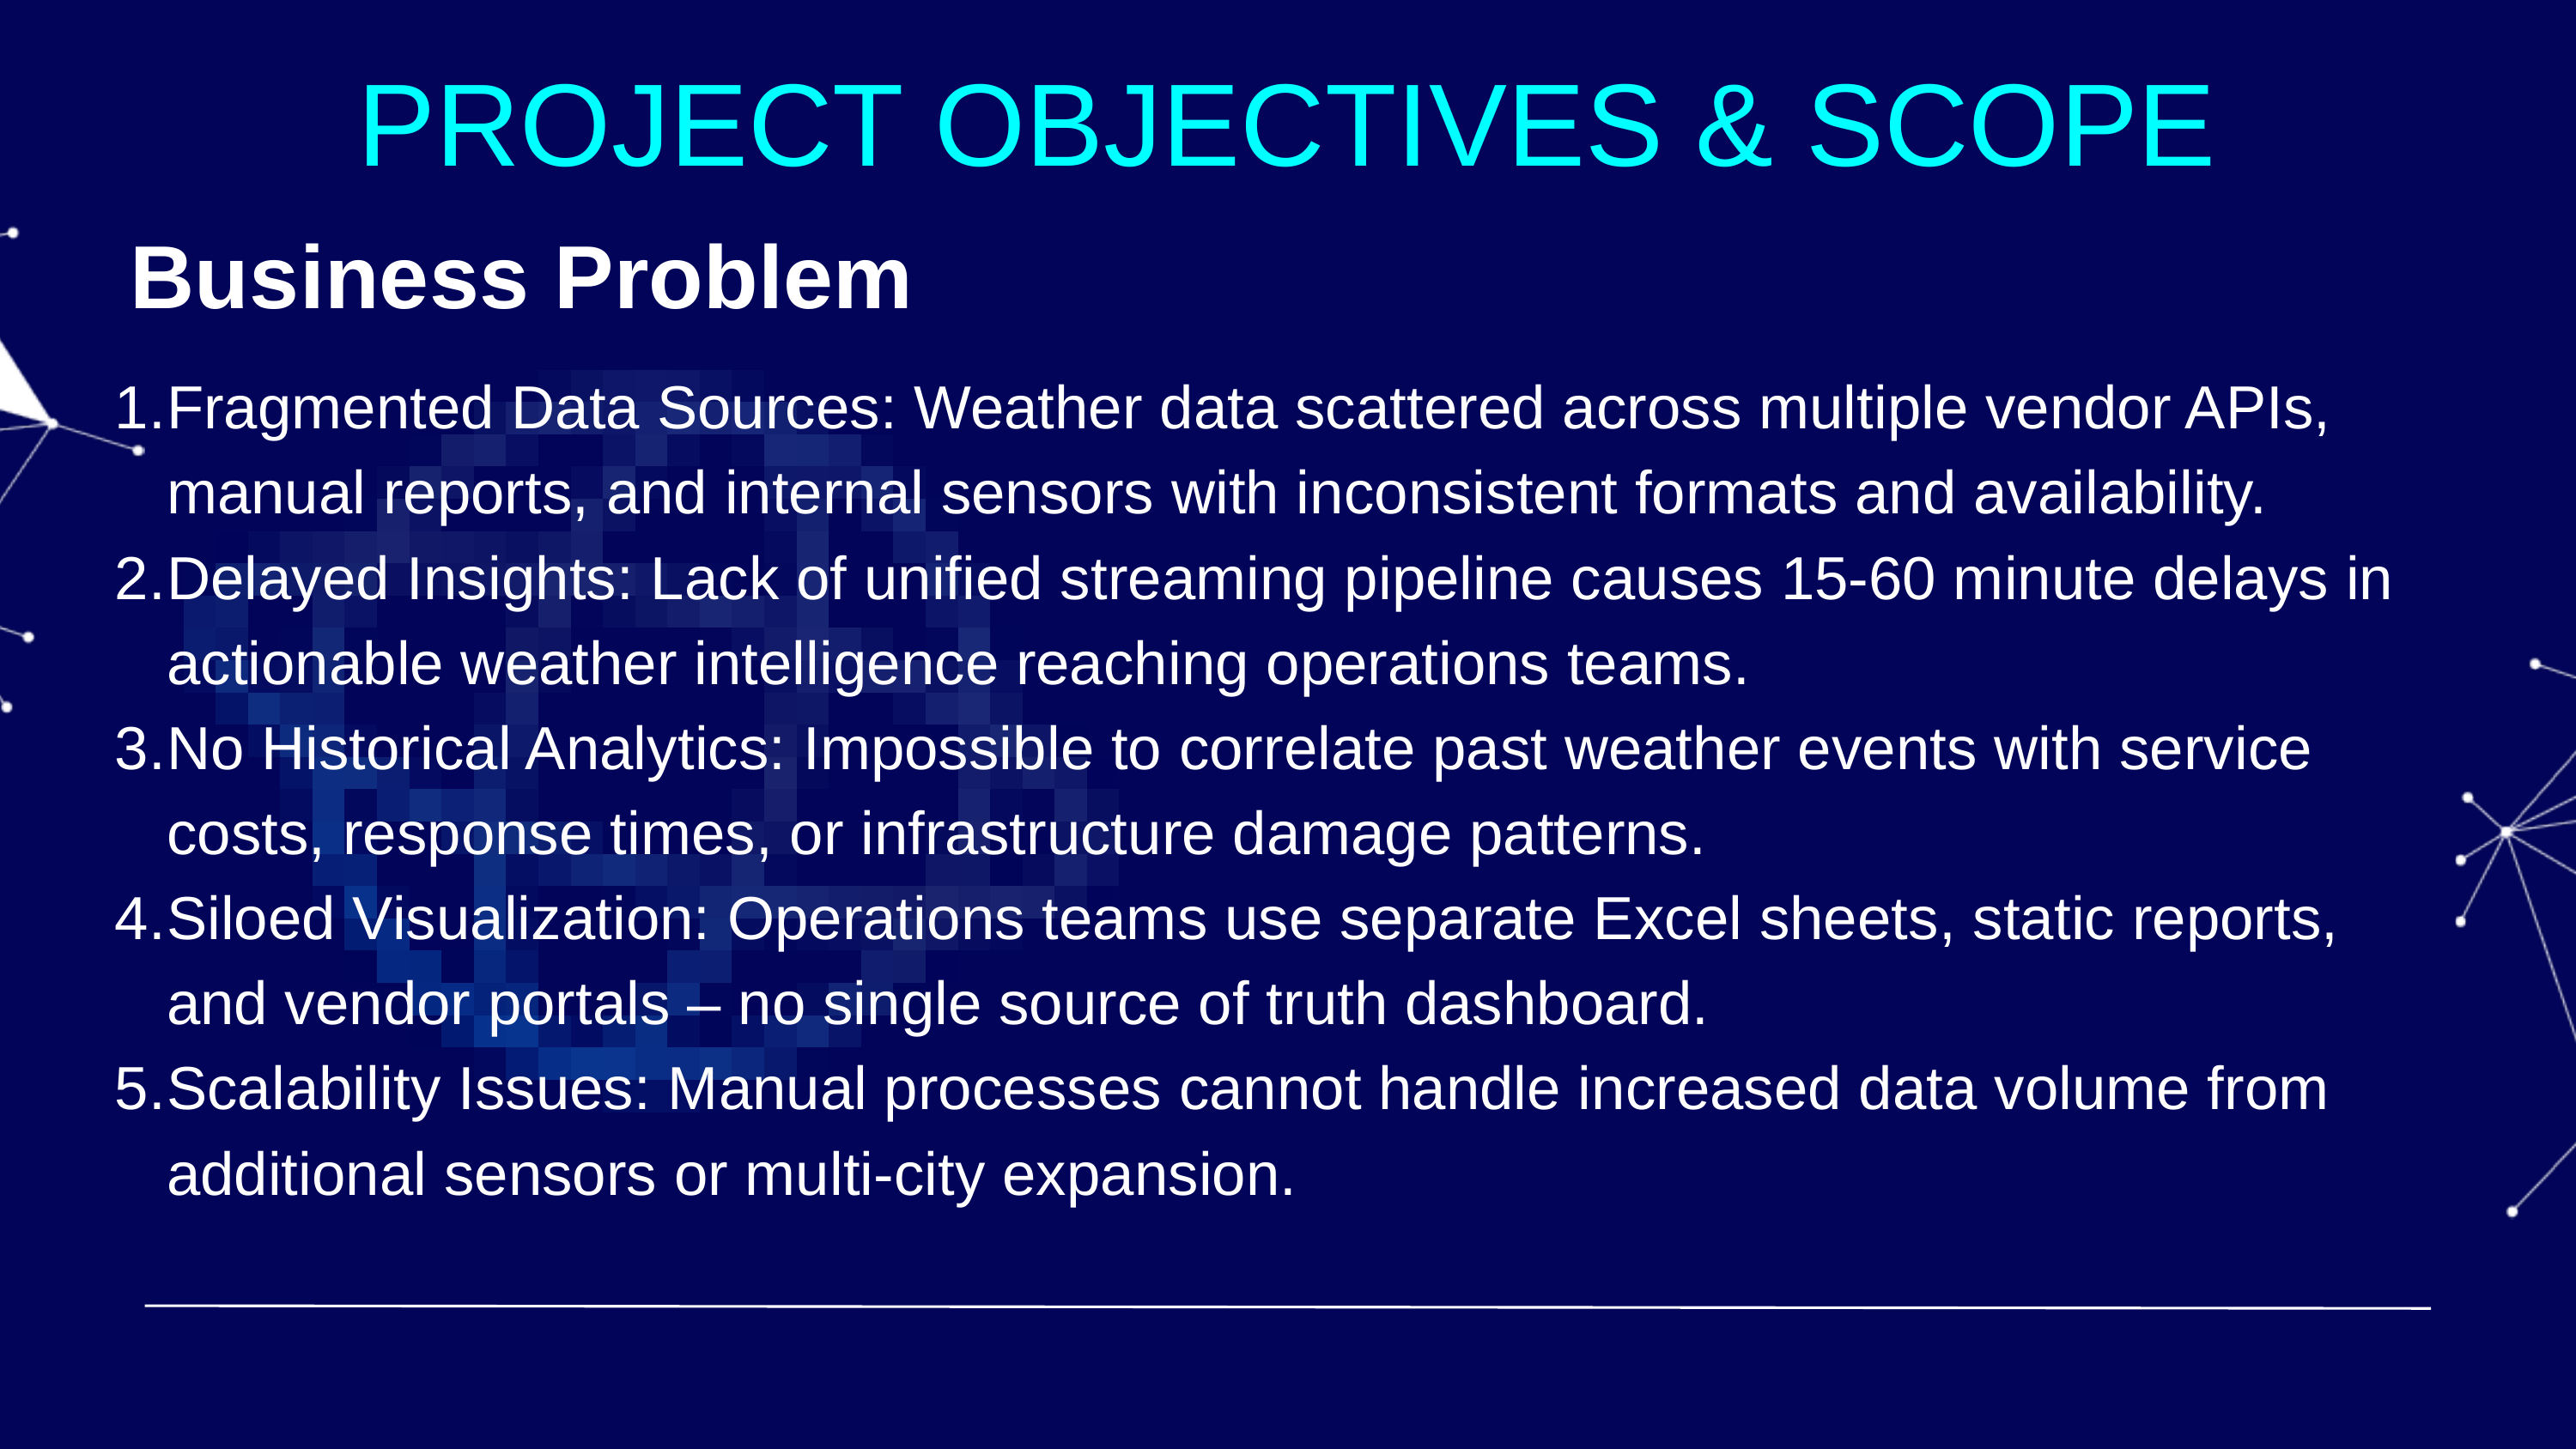

PROJECT OBJECTIVES & SCOPE

Business Problem
Fragmented Data Sources: Weather data scattered across multiple vendor APIs, manual reports, and internal sensors with inconsistent formats and availability.
Delayed Insights: Lack of unified streaming pipeline causes 15-60 minute delays in actionable weather intelligence reaching operations teams.
No Historical Analytics: Impossible to correlate past weather events with service costs, response times, or infrastructure damage patterns.
Siloed Visualization: Operations teams use separate Excel sheets, static reports, and vendor portals – no single source of truth dashboard.
Scalability Issues: Manual processes cannot handle increased data volume from additional sensors or multi-city expansion.